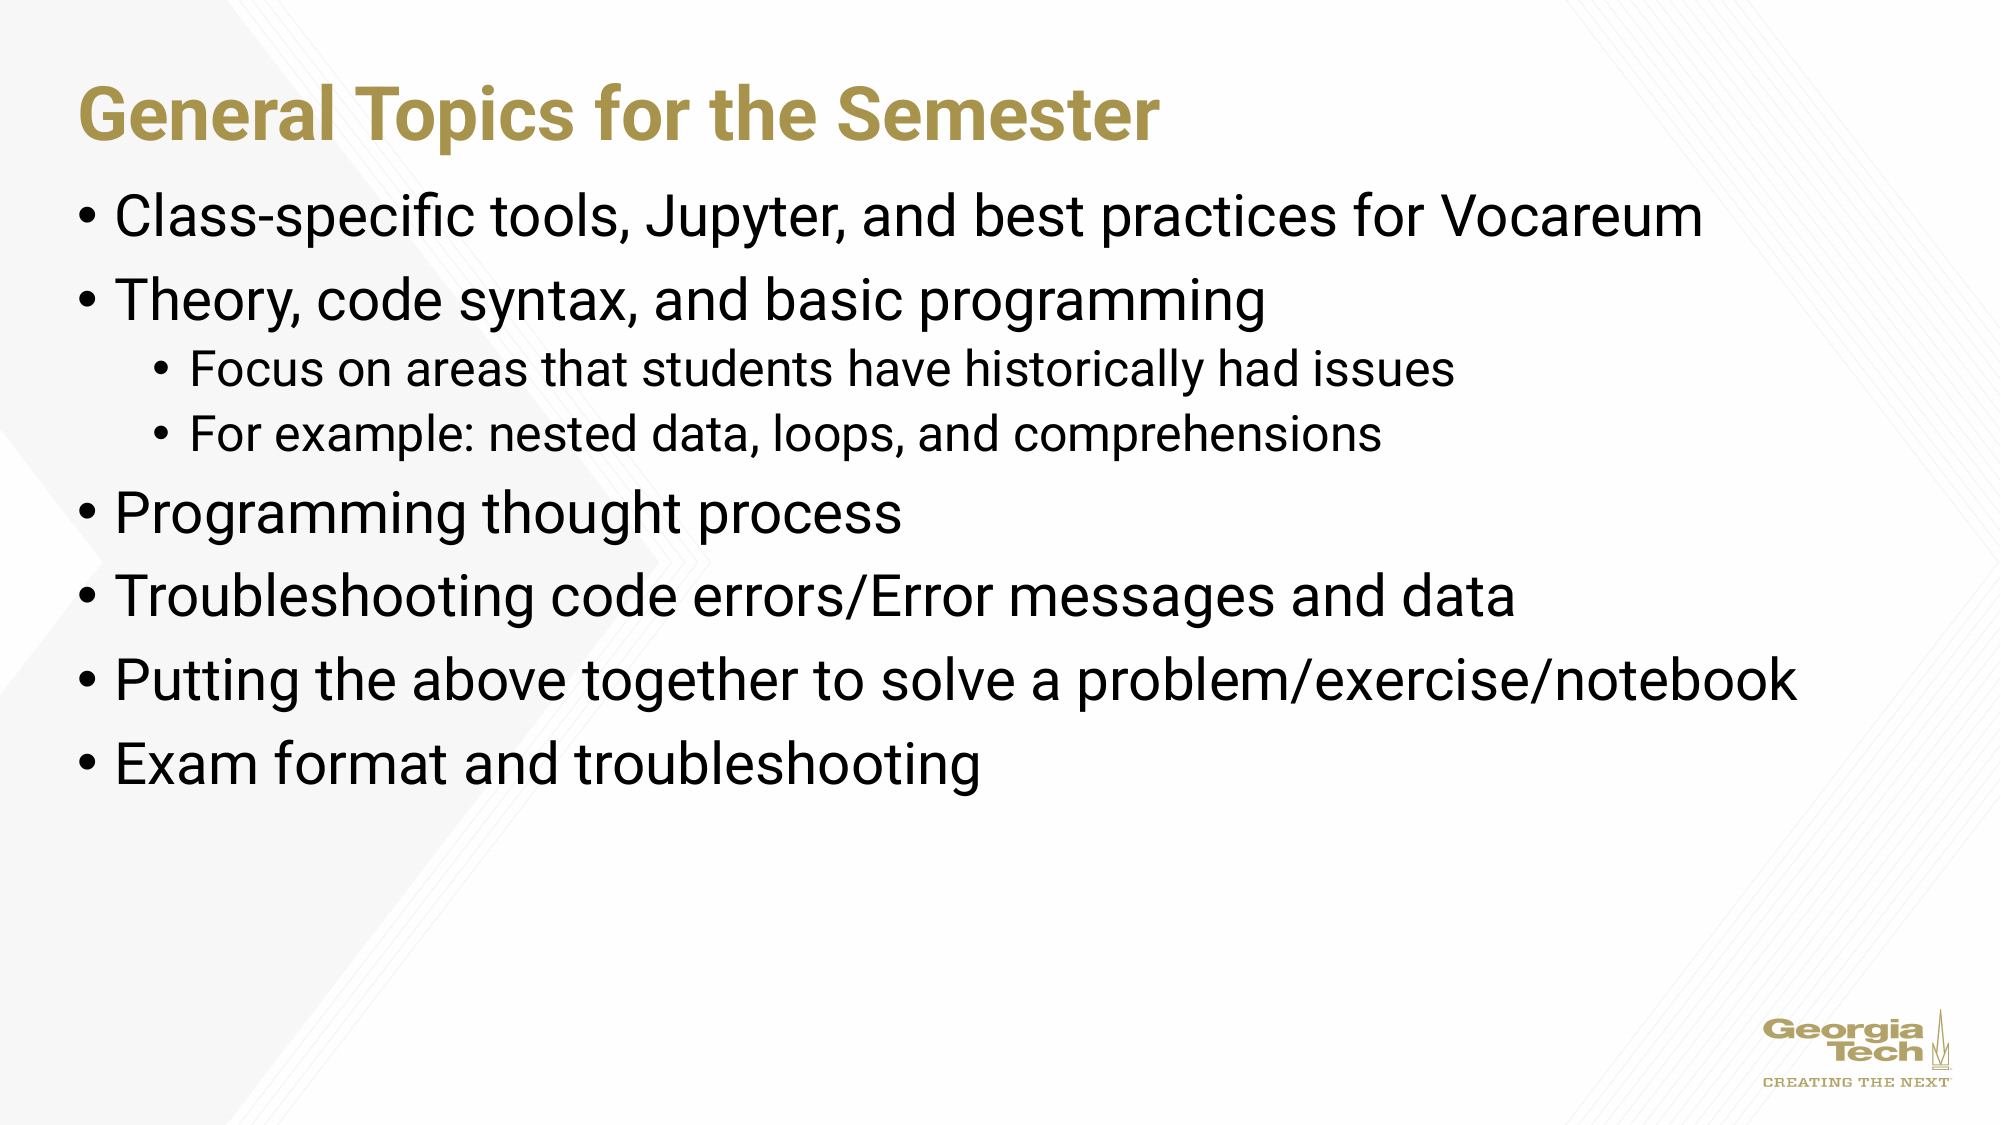

# General Topics for the Semester
Class-specific tools, Jupyter, and best practices for Vocareum
Theory, code syntax, and basic programming
Focus on areas that students have historically had issues
For example: nested data, loops, and comprehensions
Programming thought process
Troubleshooting code errors/Error messages and data
Putting the above together to solve a problem/exercise/notebook
Exam format and troubleshooting